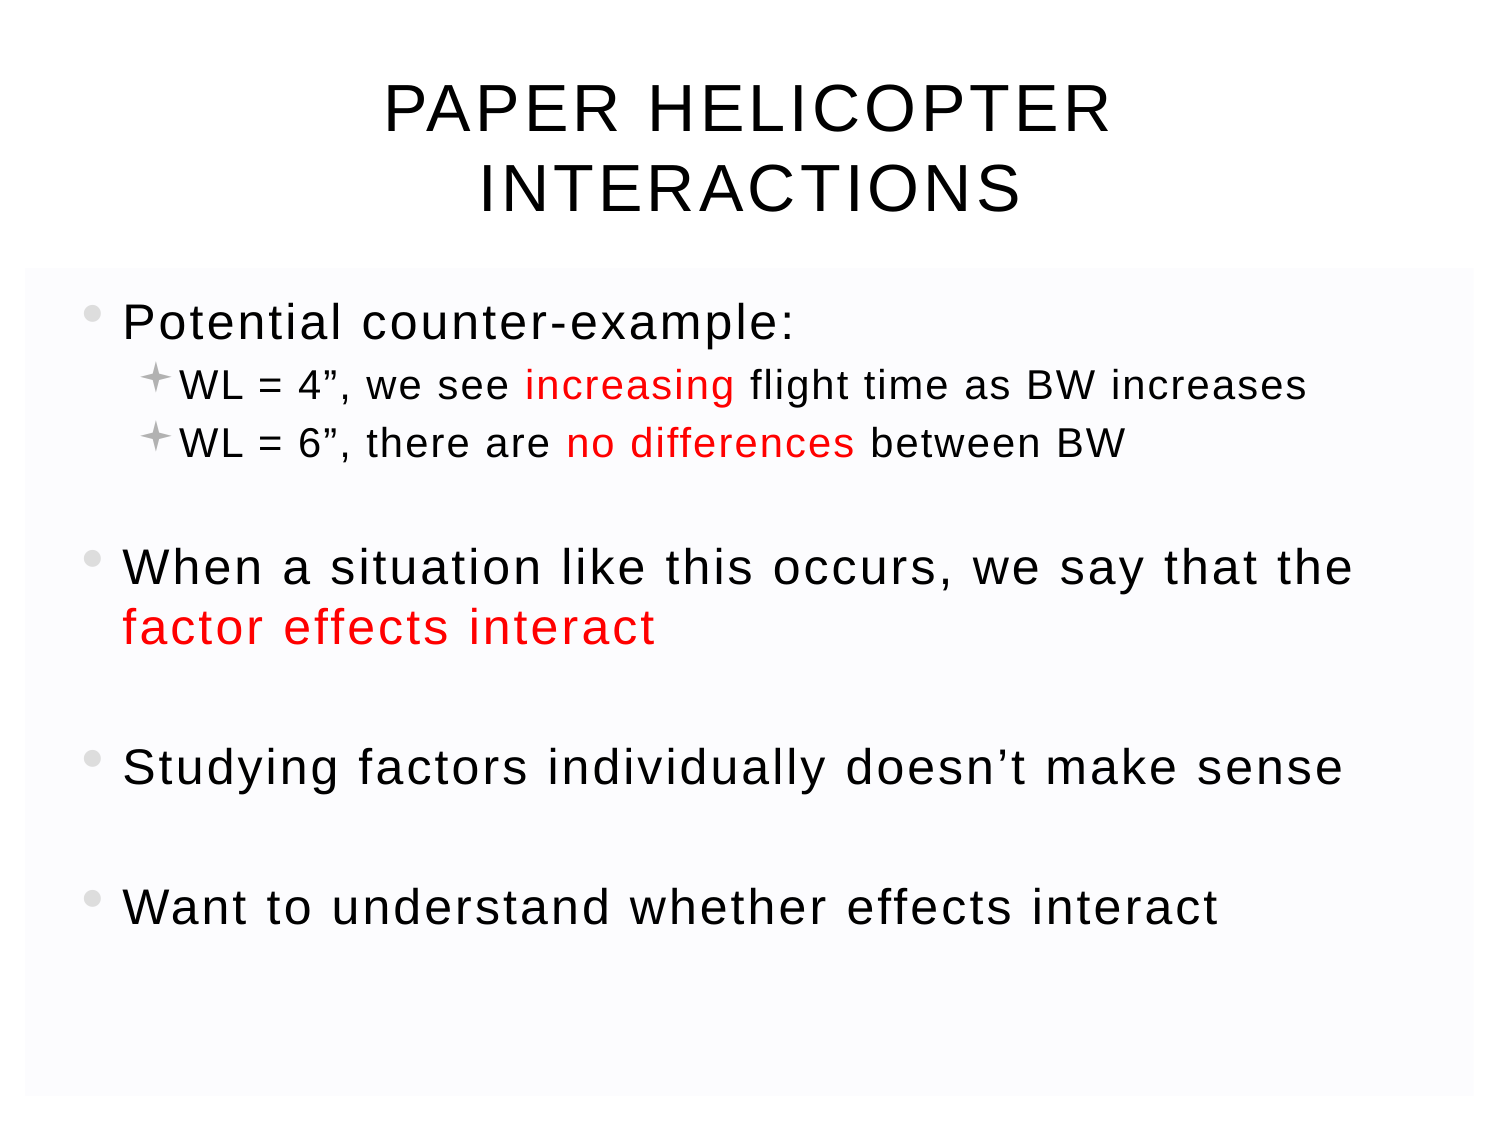

# PAPER HELICOPTER INTERACTIONS
Potential counter-example:
WL = 4”, we see increasing flight time as BW increases
WL = 6”, there are no differences between BW

When a situation like this occurs, we say that the factor effects interact

Studying factors individually doesn’t make sense

Want to understand whether effects interact